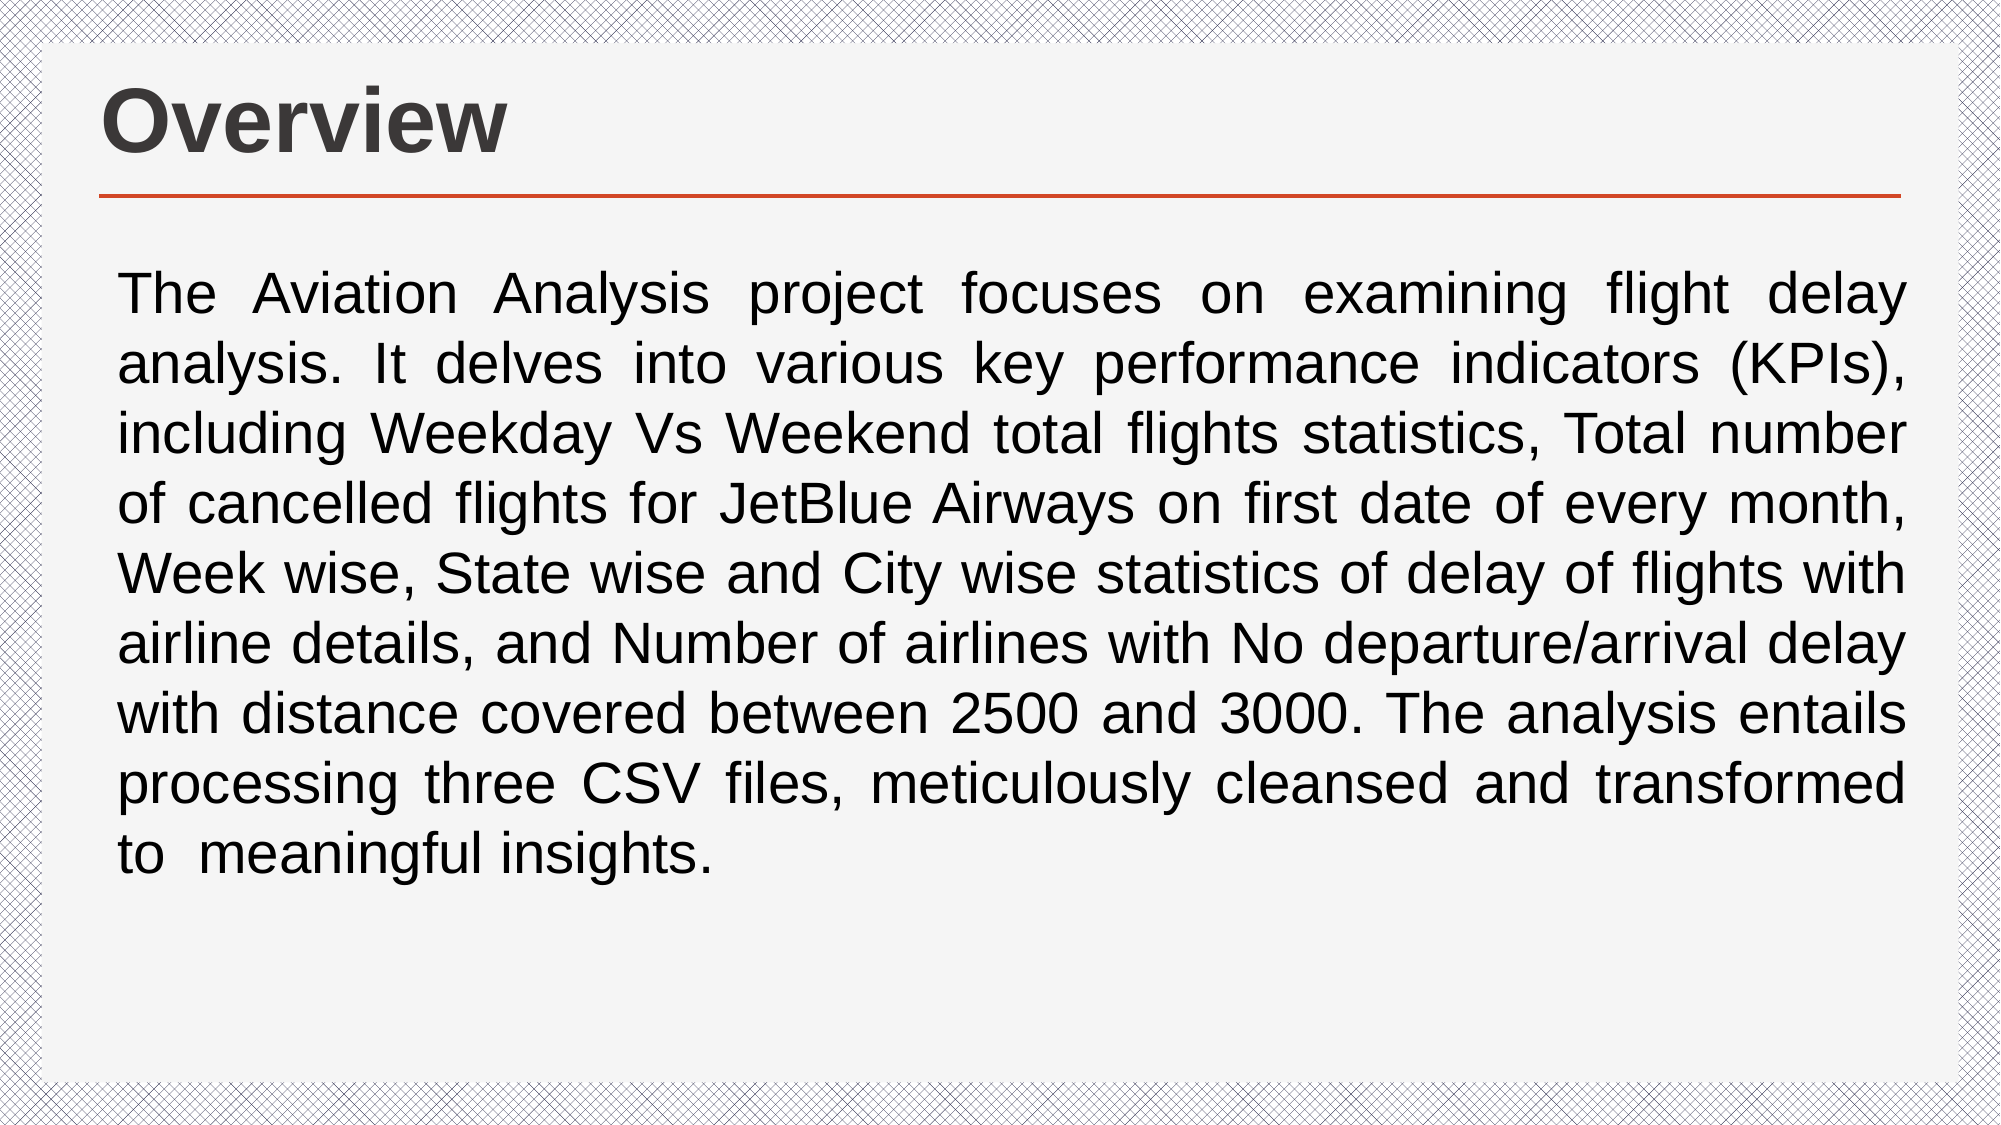

# Overview
The Aviation Analysis project focuses on examining flight delay analysis. It delves into various key performance indicators (KPIs), including Weekday Vs Weekend total flights statistics, Total number of cancelled flights for JetBlue Airways on first date of every month, Week wise, State wise and City wise statistics of delay of flights with airline details, and Number of airlines with No departure/arrival delay with distance covered between 2500 and 3000. The analysis entails processing three CSV files, meticulously cleansed and transformed to  meaningful insights.